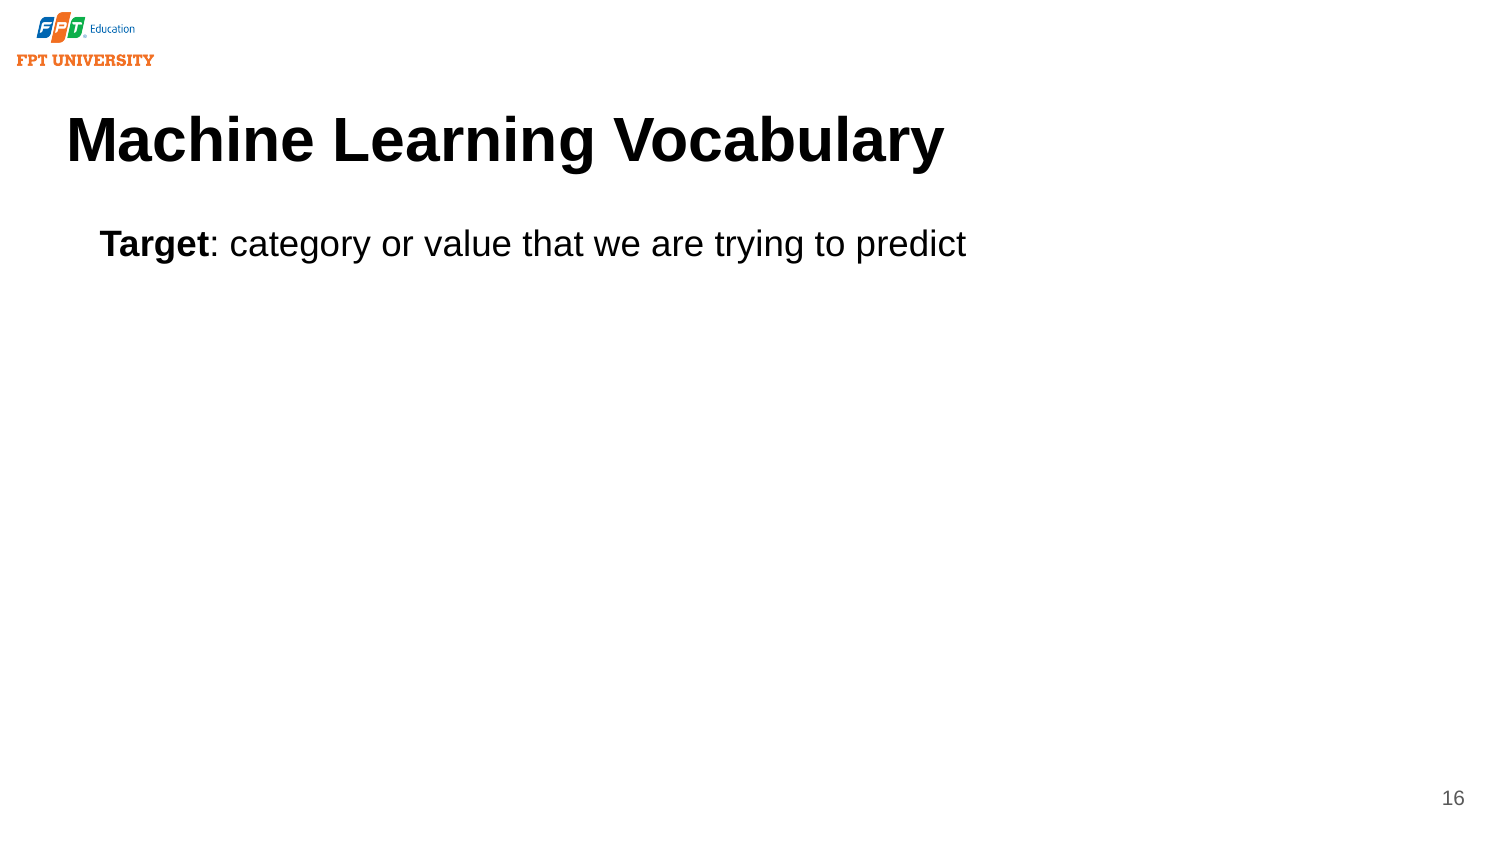

# Machine Learning Vocabulary
Target: category or value that we are trying to predict
16